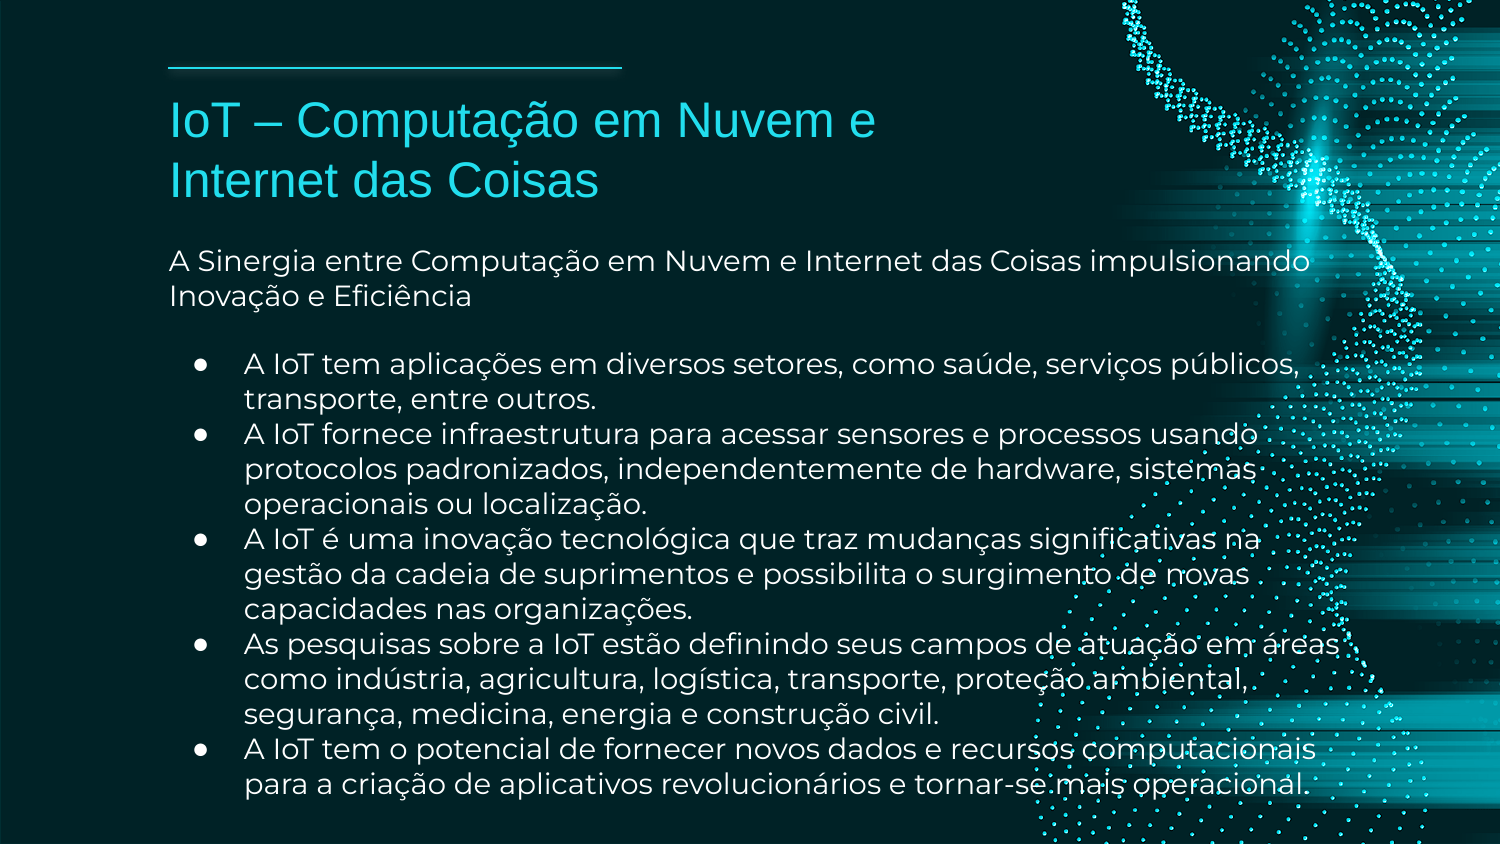

# IoT – Computação em Nuvem e Internet das Coisas
A Sinergia entre Computação em Nuvem e Internet das Coisas impulsionando Inovação e Eficiência
A IoT tem aplicações em diversos setores, como saúde, serviços públicos, transporte, entre outros.
A IoT fornece infraestrutura para acessar sensores e processos usando protocolos padronizados, independentemente de hardware, sistemas operacionais ou localização.
A IoT é uma inovação tecnológica que traz mudanças significativas na gestão da cadeia de suprimentos e possibilita o surgimento de novas capacidades nas organizações.
As pesquisas sobre a IoT estão definindo seus campos de atuação em áreas como indústria, agricultura, logística, transporte, proteção ambiental, segurança, medicina, energia e construção civil.
A IoT tem o potencial de fornecer novos dados e recursos computacionais para a criação de aplicativos revolucionários e tornar-se mais operacional.